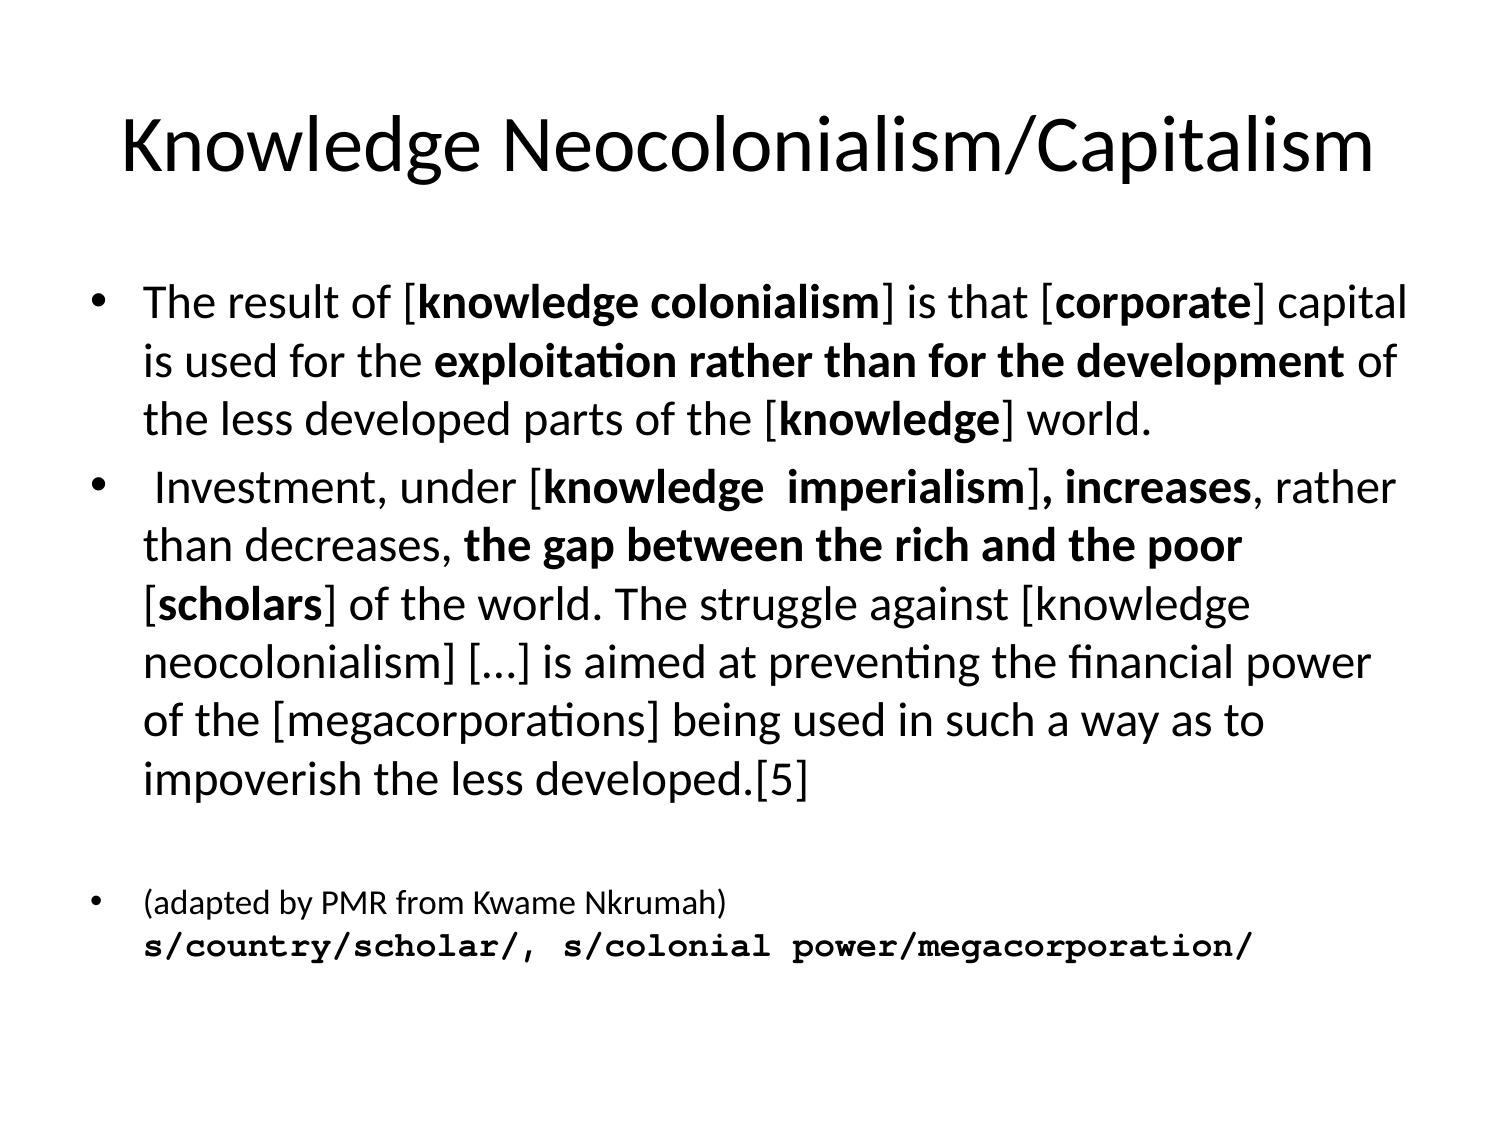

# Knowledge Neocolonialism/Capitalism
The result of [knowledge colonialism] is that [corporate] capital is used for the exploitation rather than for the development of the less developed parts of the [knowledge] world.
 Investment, under [knowledge  imperialism], increases, rather than decreases, the gap between the rich and the poor [scholars] of the world. The struggle against [knowledge neocolonialism] […] is aimed at preventing the financial power of the [megacorporations] being used in such a way as to impoverish the less developed.[5]

(adapted by PMR from Kwame Nkrumah)
s/country/scholar/, s/colonial power/megacorporation/